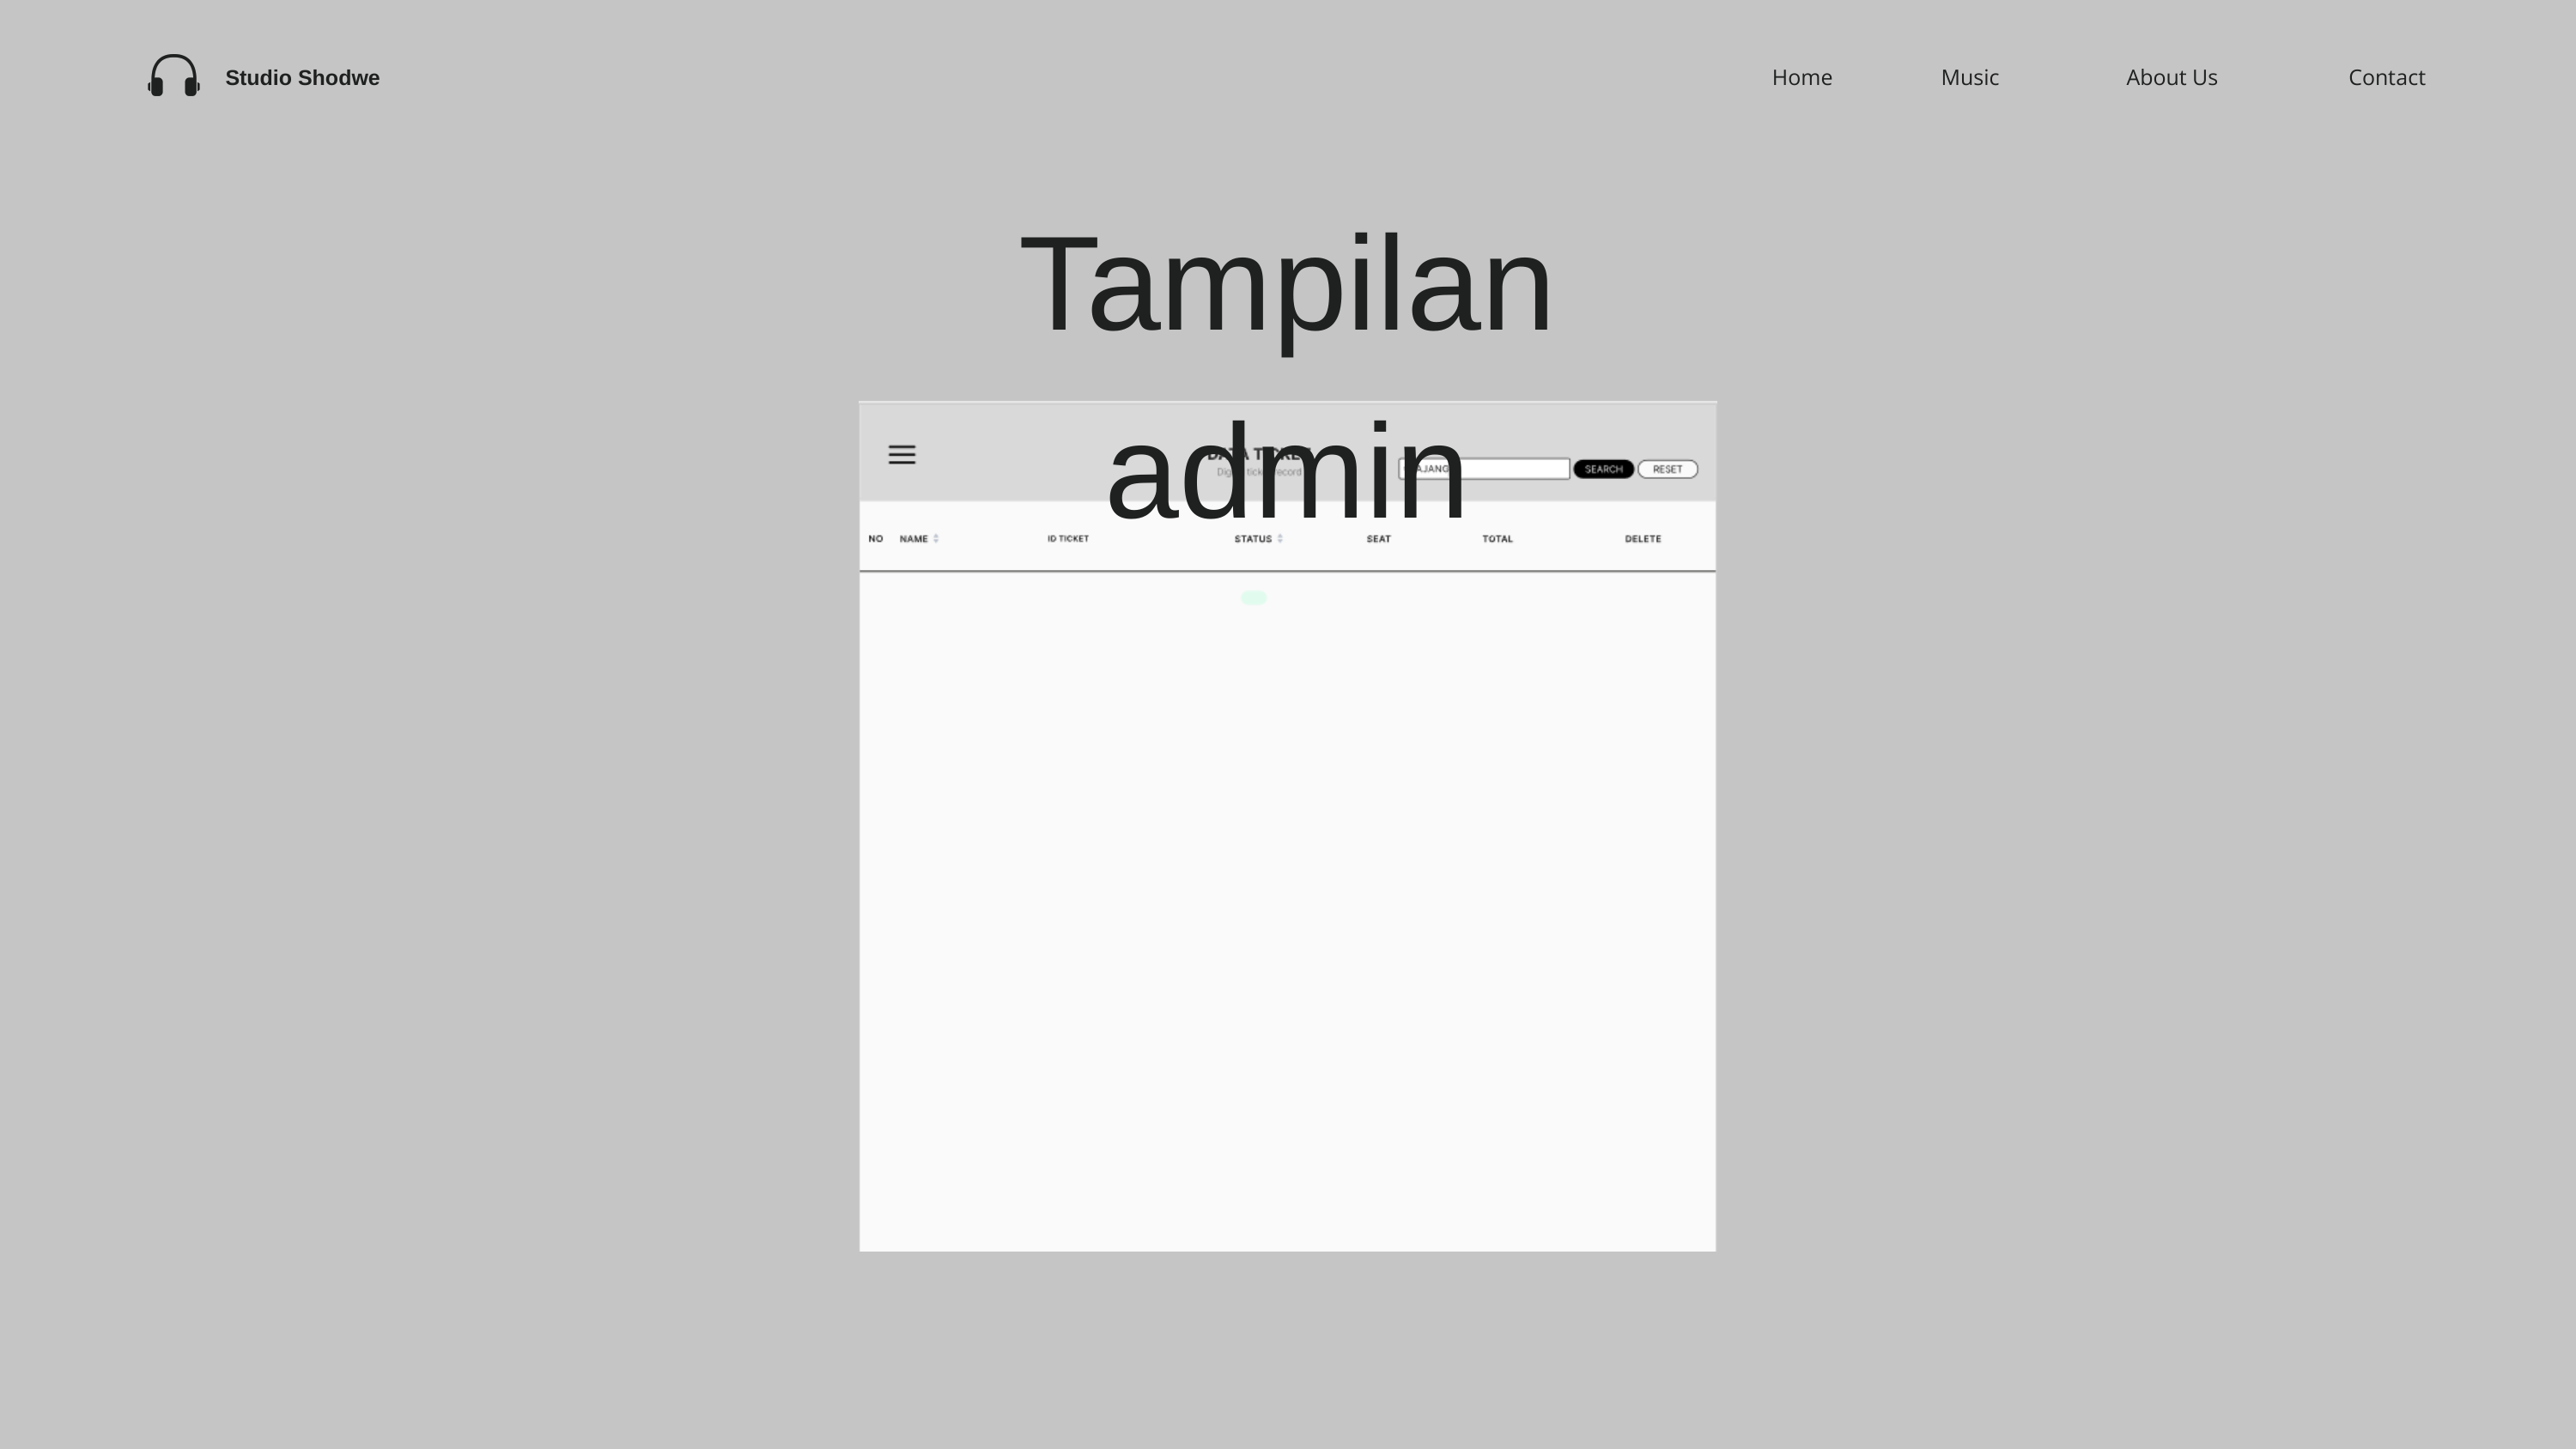

Home
Music
About Us
Contact
Studio Shodwe
Tampilan admin